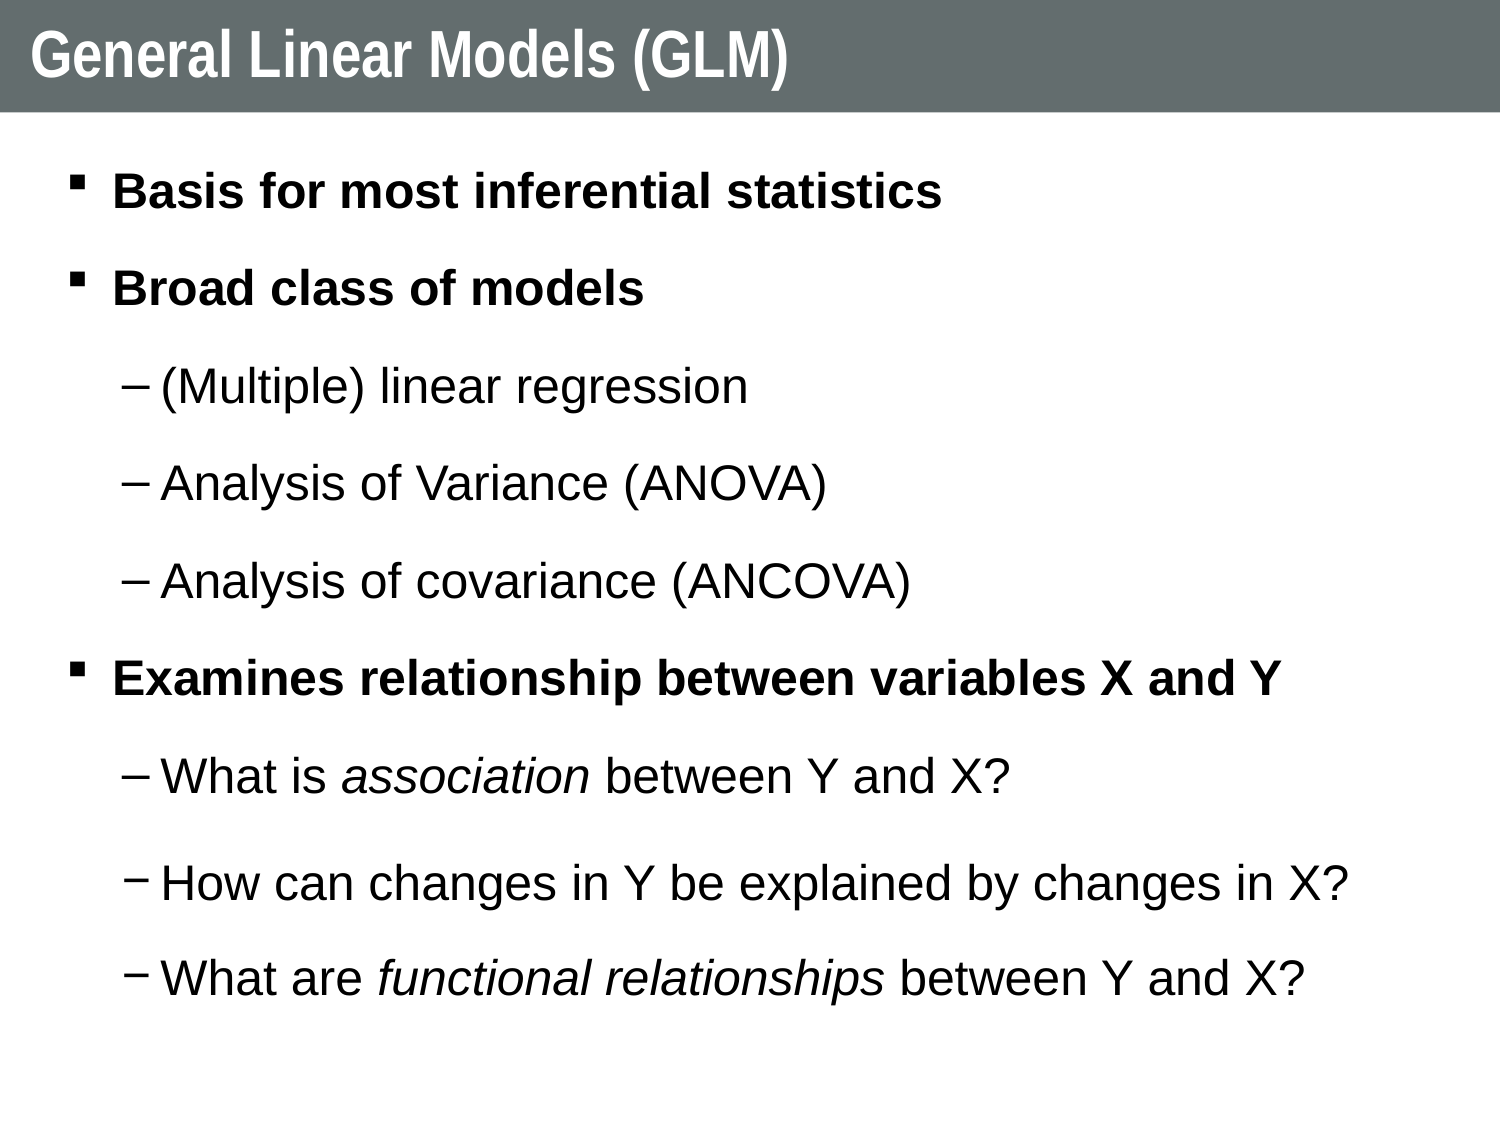

# General Linear Models (GLM)
Basis for most inferential statistics
Broad class of models
(Multiple) linear regression
Analysis of Variance (ANOVA)
Analysis of covariance (ANCOVA)
Examines relationship between variables X and Y
What is association between Y and X?
How can changes in Y be explained by changes in X?
What are functional relationships between Y and X?